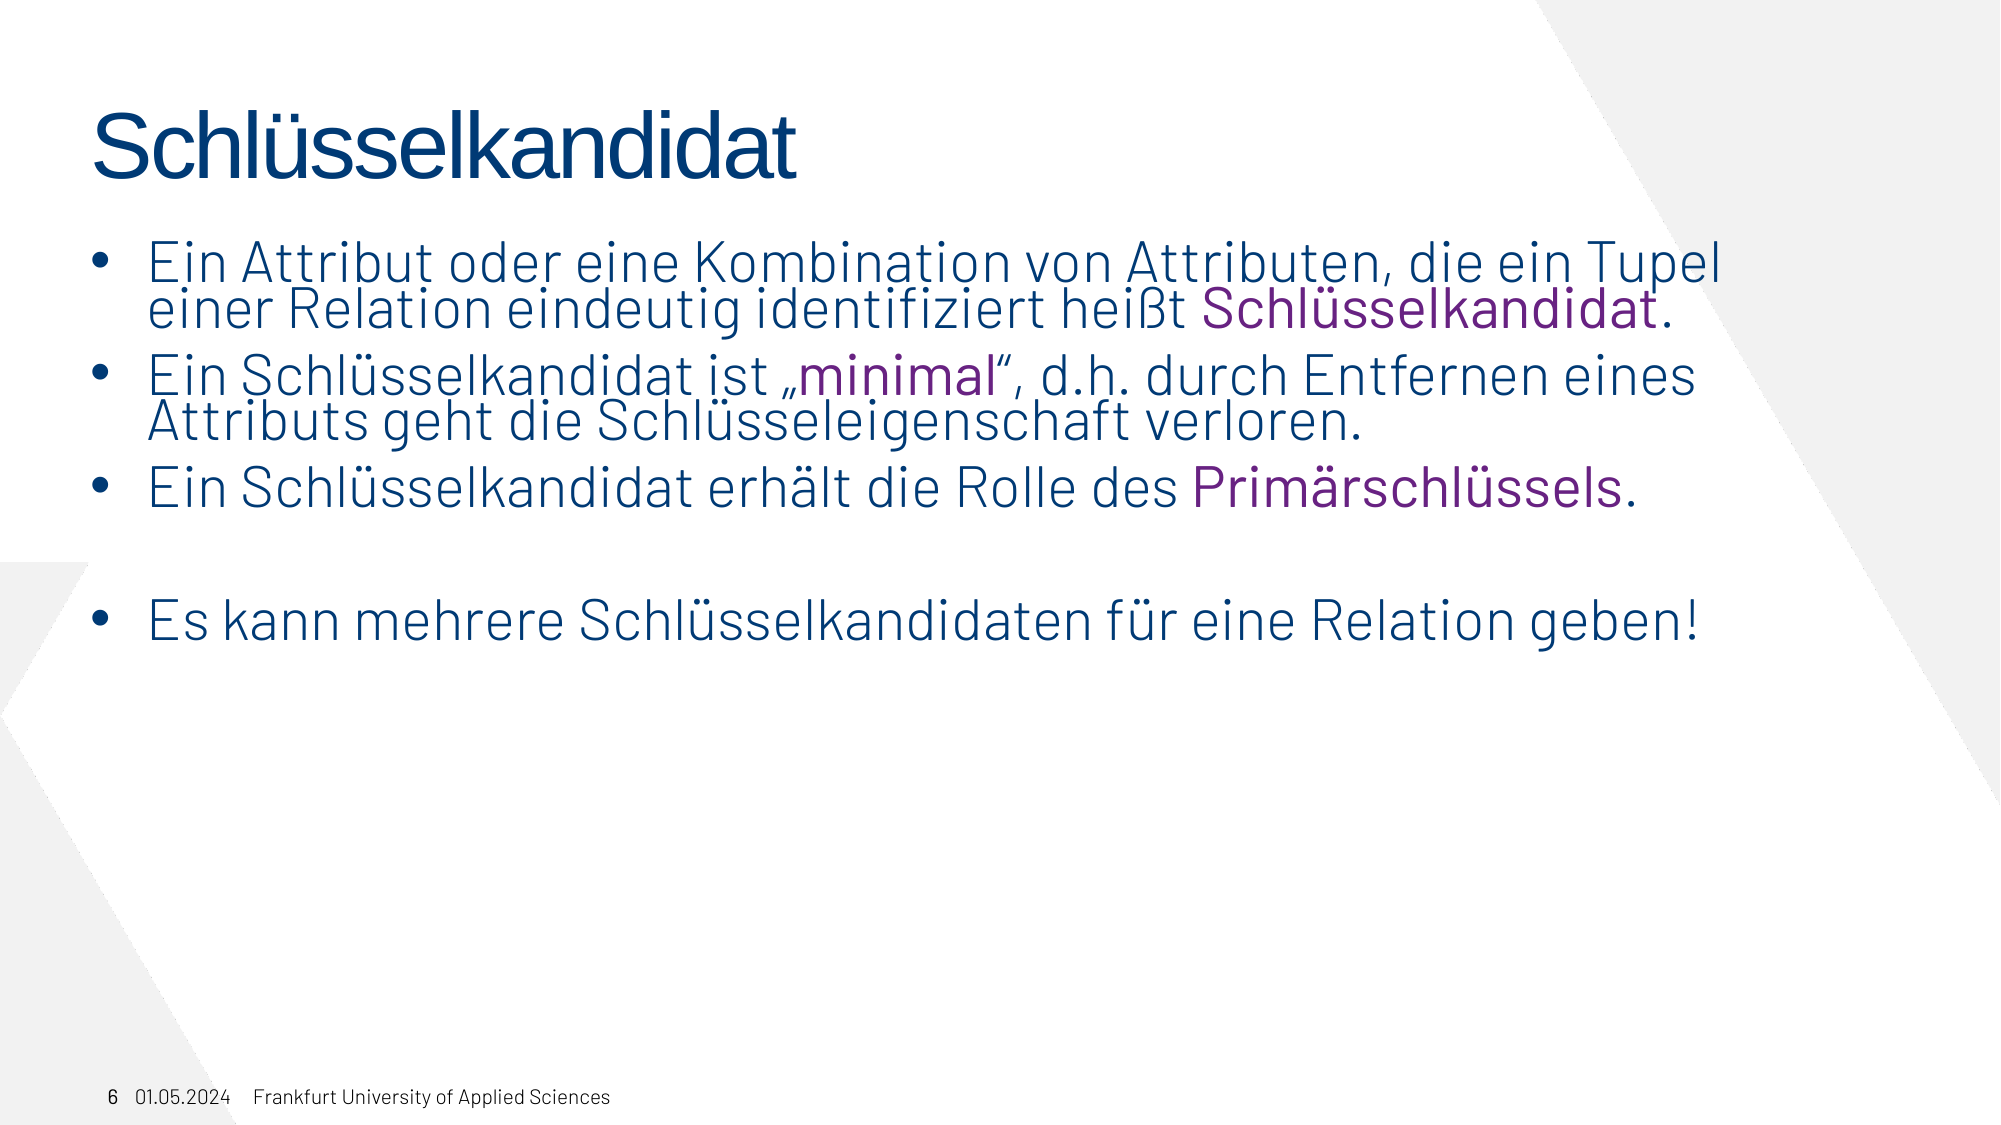

# Schlüsselkandidat
Ein Attribut oder eine Kombination von Attributen, die ein Tupel einer Relation eindeutig identifiziert heißt Schlüsselkandidat.
Ein Schlüsselkandidat ist „minimal“, d.h. durch Entfernen eines Attributs geht die Schlüsseleigenschaft verloren.
Ein Schlüsselkandidat erhält die Rolle des Primärschlüssels.

Es kann mehrere Schlüsselkandidaten für eine Relation geben!

6
01.05.2024
Frankfurt University of Applied Sciences